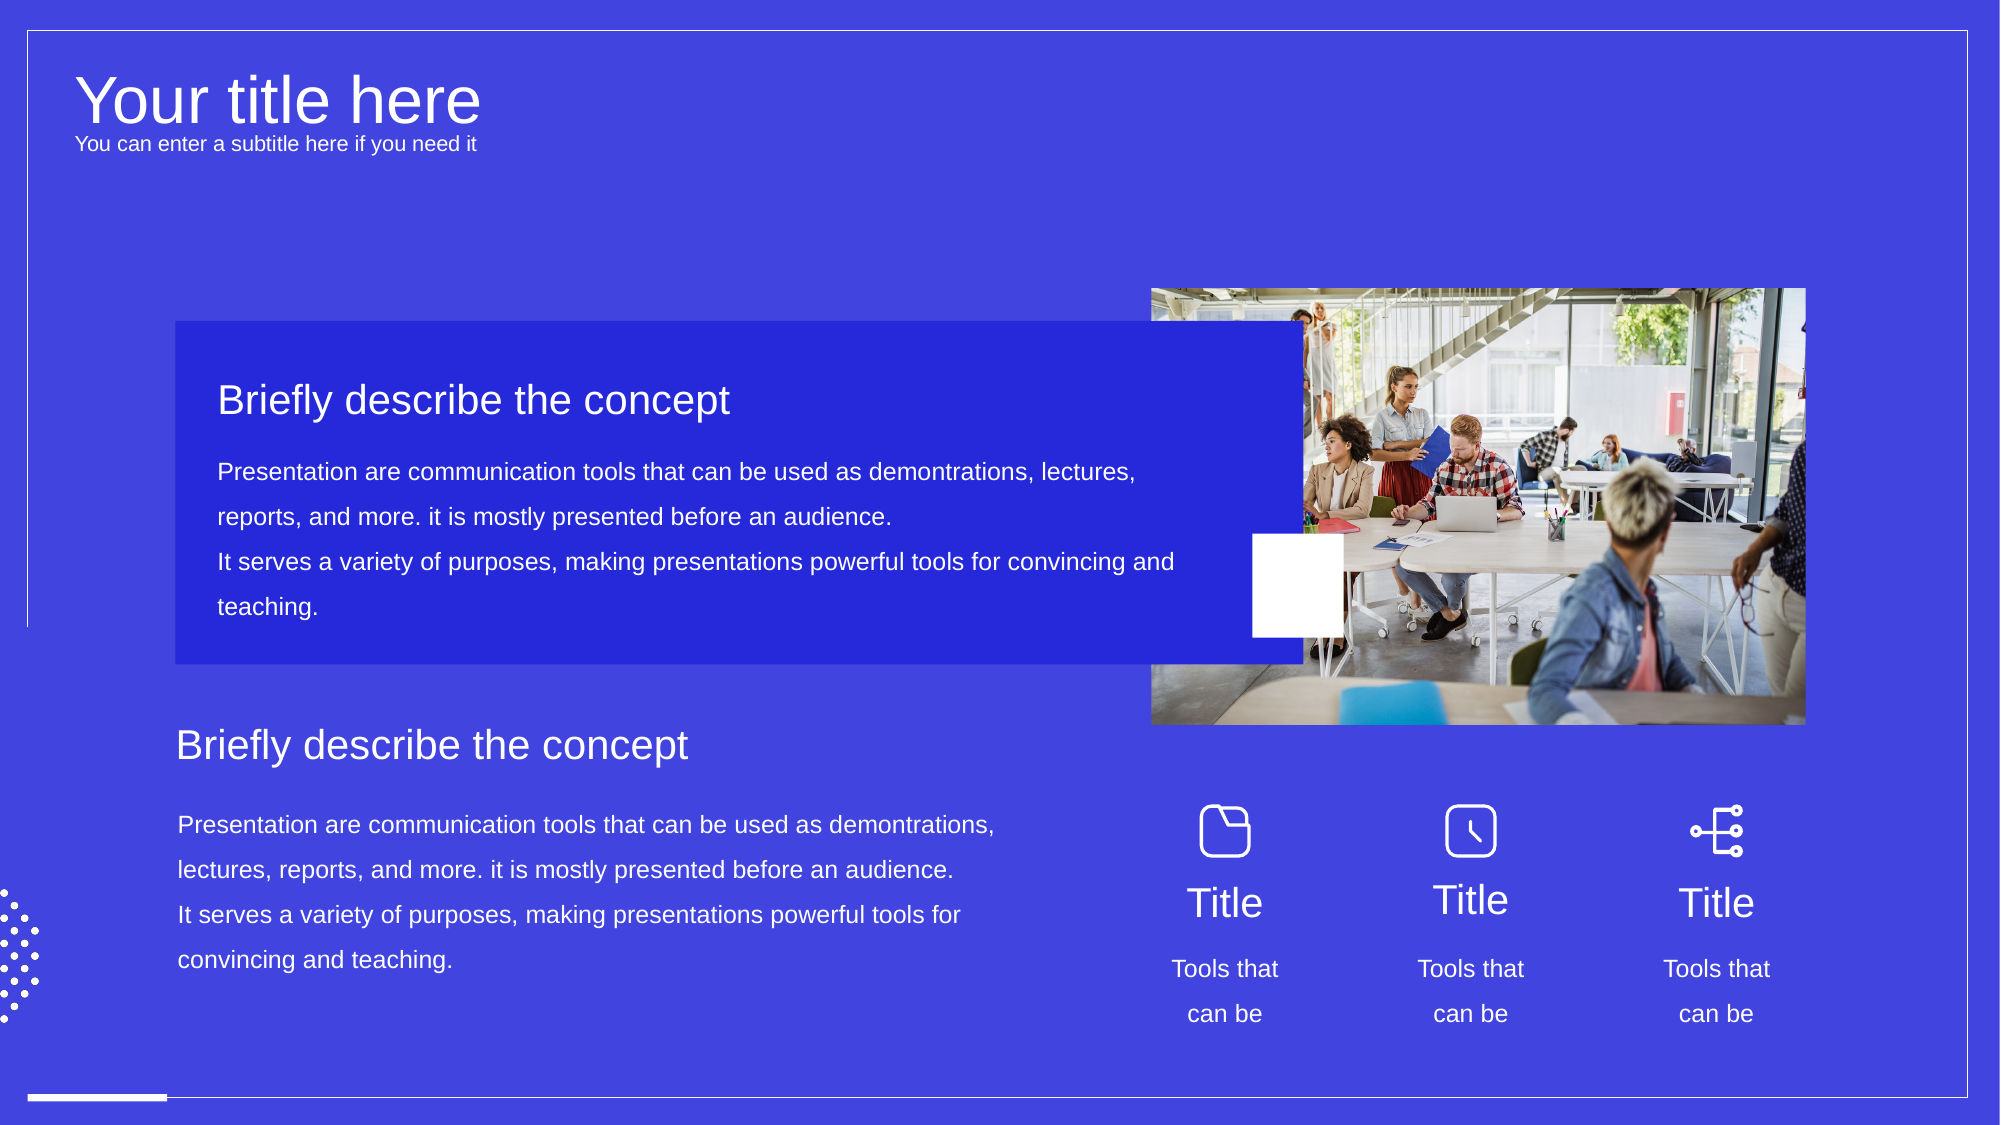

Your title here
You can enter a subtitle here if you need it

Briefly describe the concept
Presentation are communication tools that can be used as demontrations, lectures, reports, and more. it is mostly presented before an audience.
It serves a variety of purposes, making presentations powerful tools for convincing and teaching.

Briefly describe the concept
Presentation are communication tools that can be used as demontrations, lectures, reports, and more. it is mostly presented before an audience.
It serves a variety of purposes, making presentations powerful tools for convincing and teaching.

Title
Title
Title
Tools that can be
Tools that can be
Tools that can be